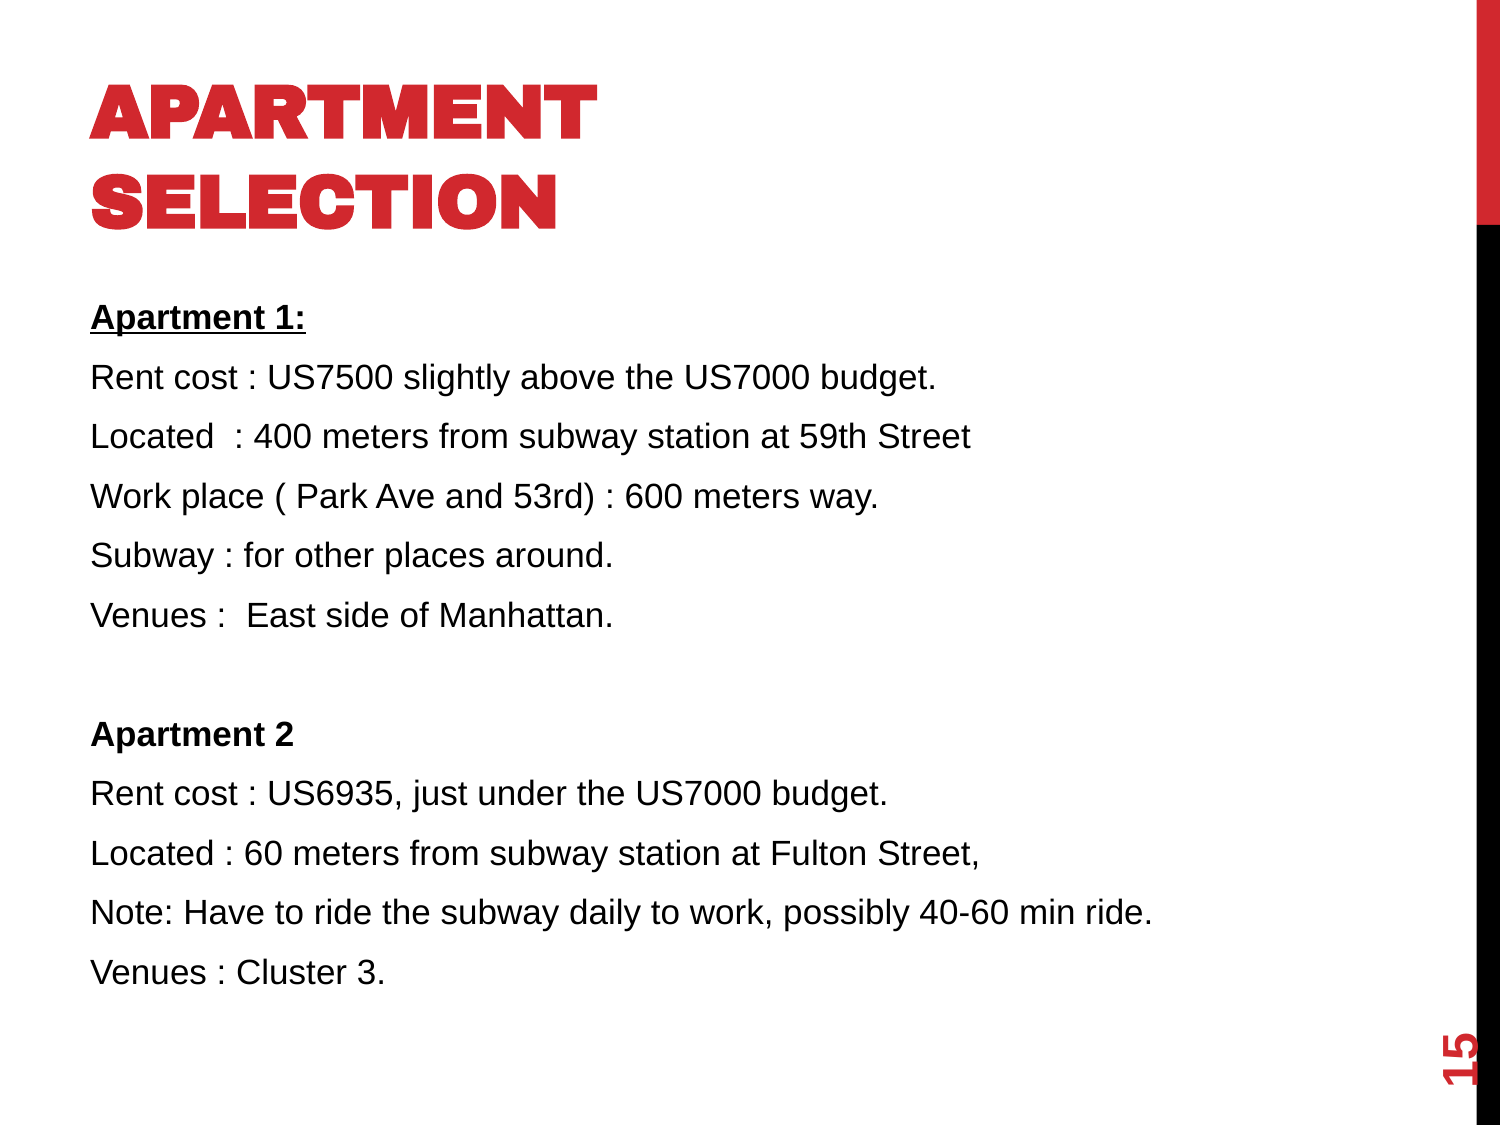

# Apartment Selection
Apartment 1:
Rent cost : US7500 slightly above the US7000 budget.
Located  : 400 meters from subway station at 59th Street
Work place ( Park Ave and 53rd) : 600 meters way.
Subway : for other places around.
Venues :  East side of Manhattan.

Apartment 2
Rent cost : US6935, just under the US7000 budget.
Located : 60 meters from subway station at Fulton Street,
Note: Have to ride the subway daily to work, possibly 40-60 min ride.
Venues : Cluster 3.
15